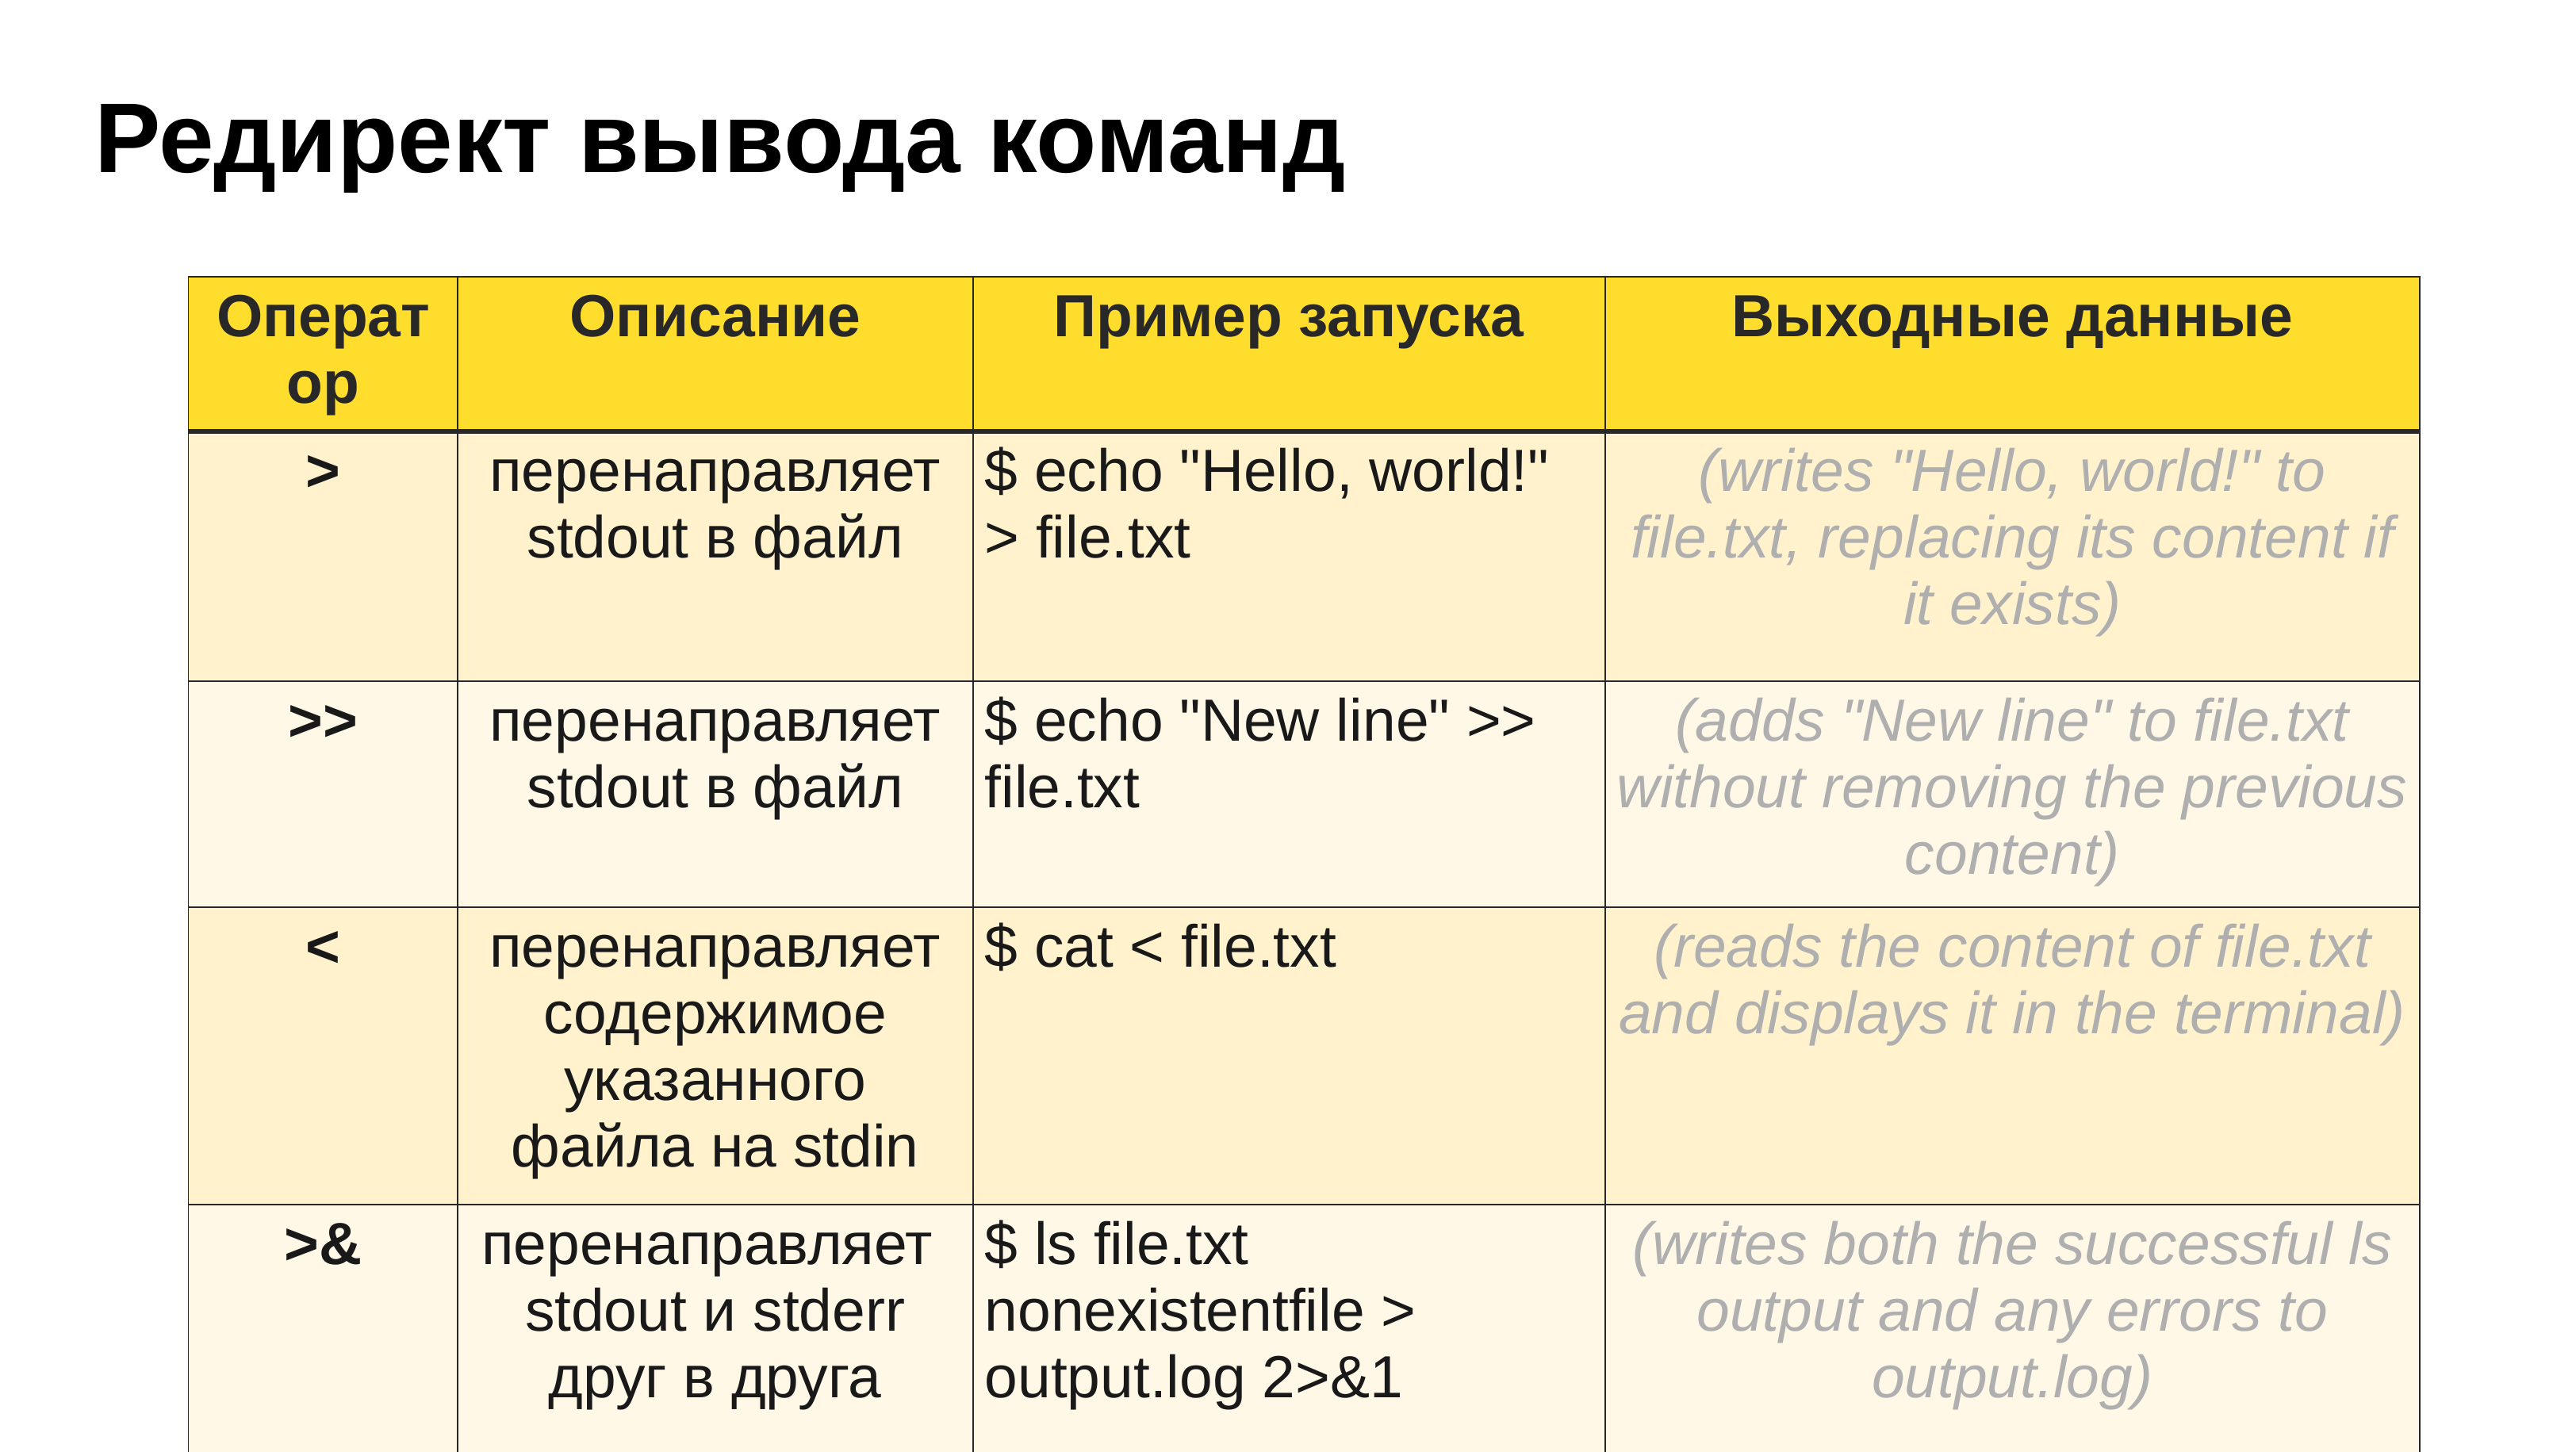

Редирект вывода команд
| Оператор | Описание | Пример запуска | Выходные данные |
| --- | --- | --- | --- |
| > | перенаправляет stdout в файл | $ echo "Hello, world!" > file.txt | (writes "Hello, world!" to file.txt, replacing its content if it exists) |
| >> | перенаправляет stdout в файл | $ echo "New line" >> file.txt | (adds "New line" to file.txt without removing the previous content) |
| < | перенаправляет содержимое указанного файла на stdin | $ cat < file.txt | (reads the content of file.txt and displays it in the terminal) |
| >& | перенаправляет stdout и stderr друг в друга | $ ls file.txt nonexistentfile > output.log 2>&1 | (writes both the successful ls output and any errors to output.log) |
32